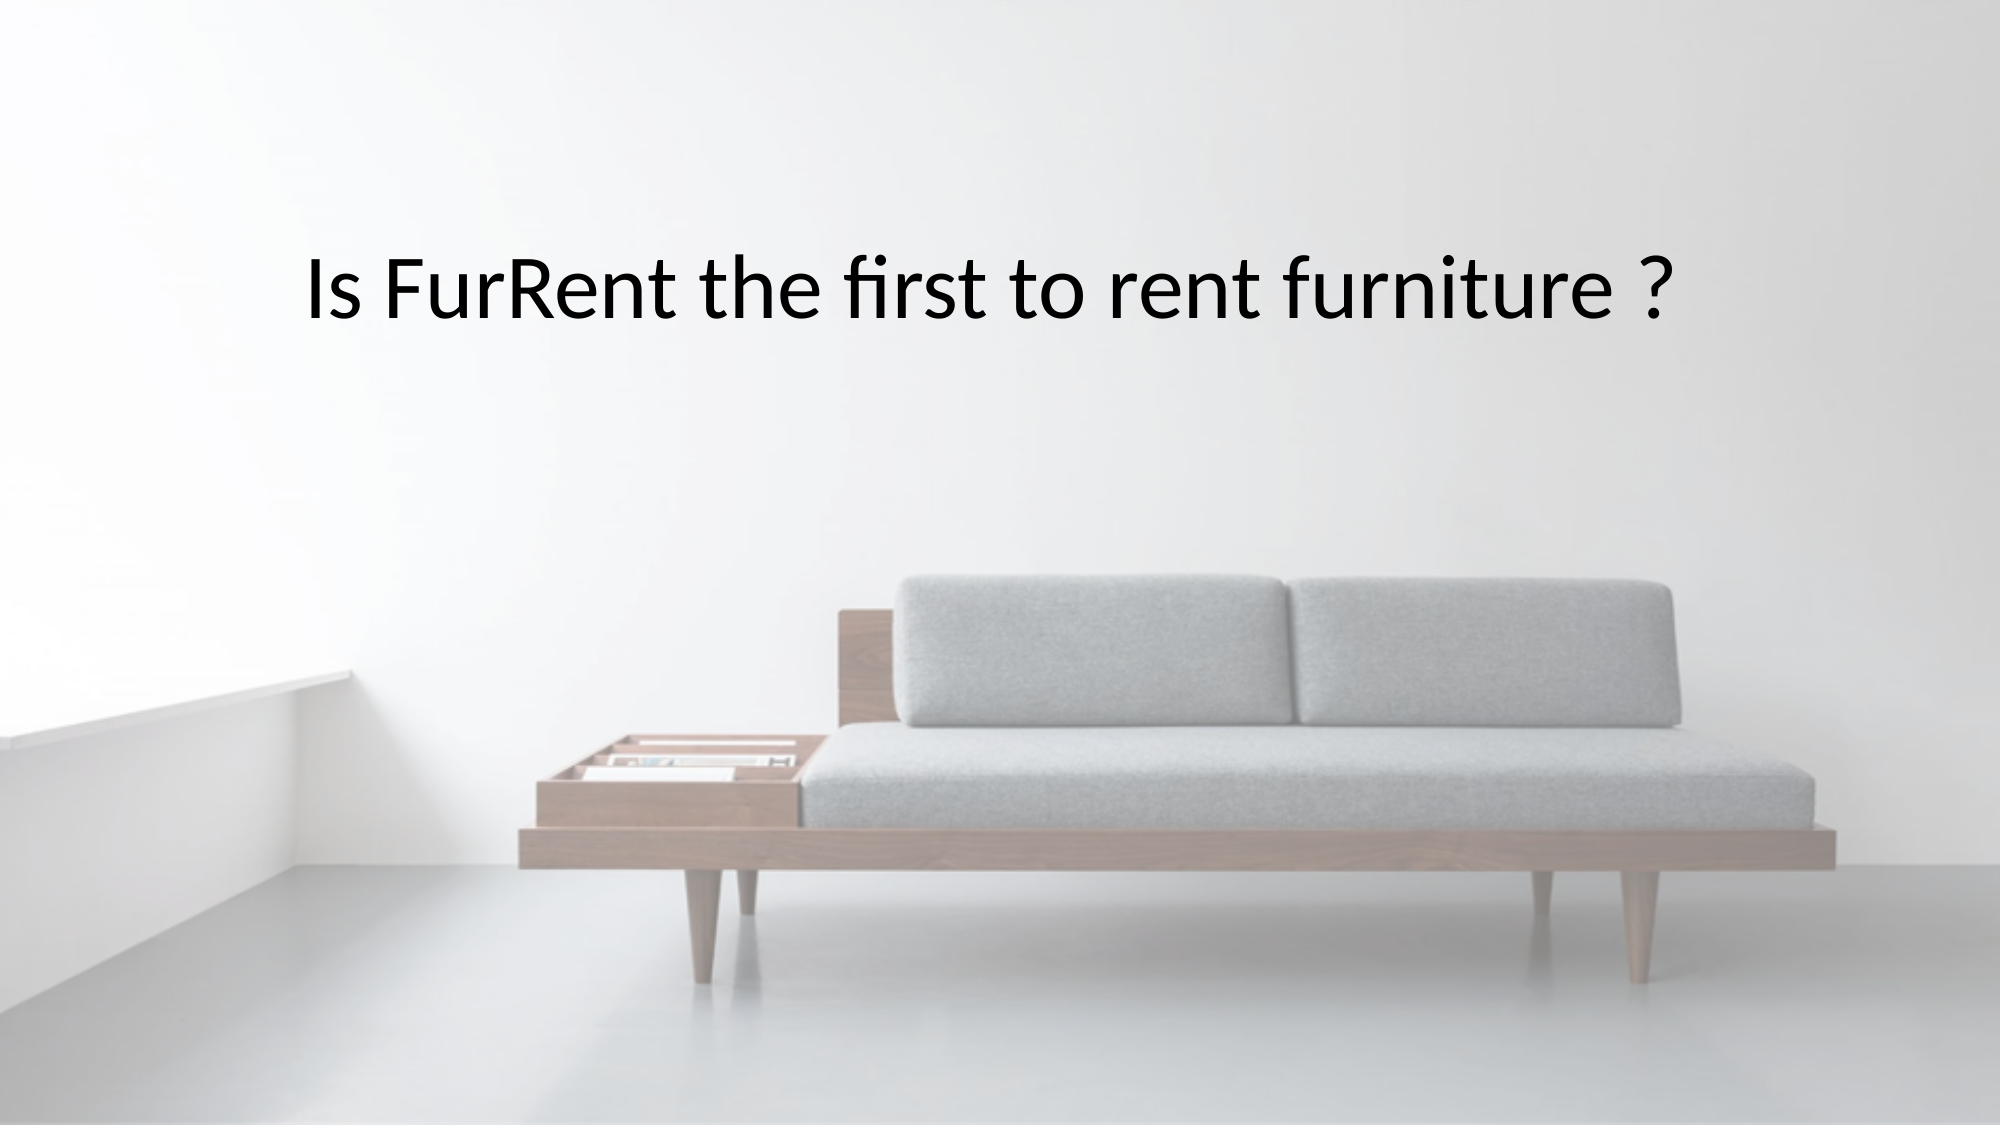

# Is FurRent the first to rent furniture ?